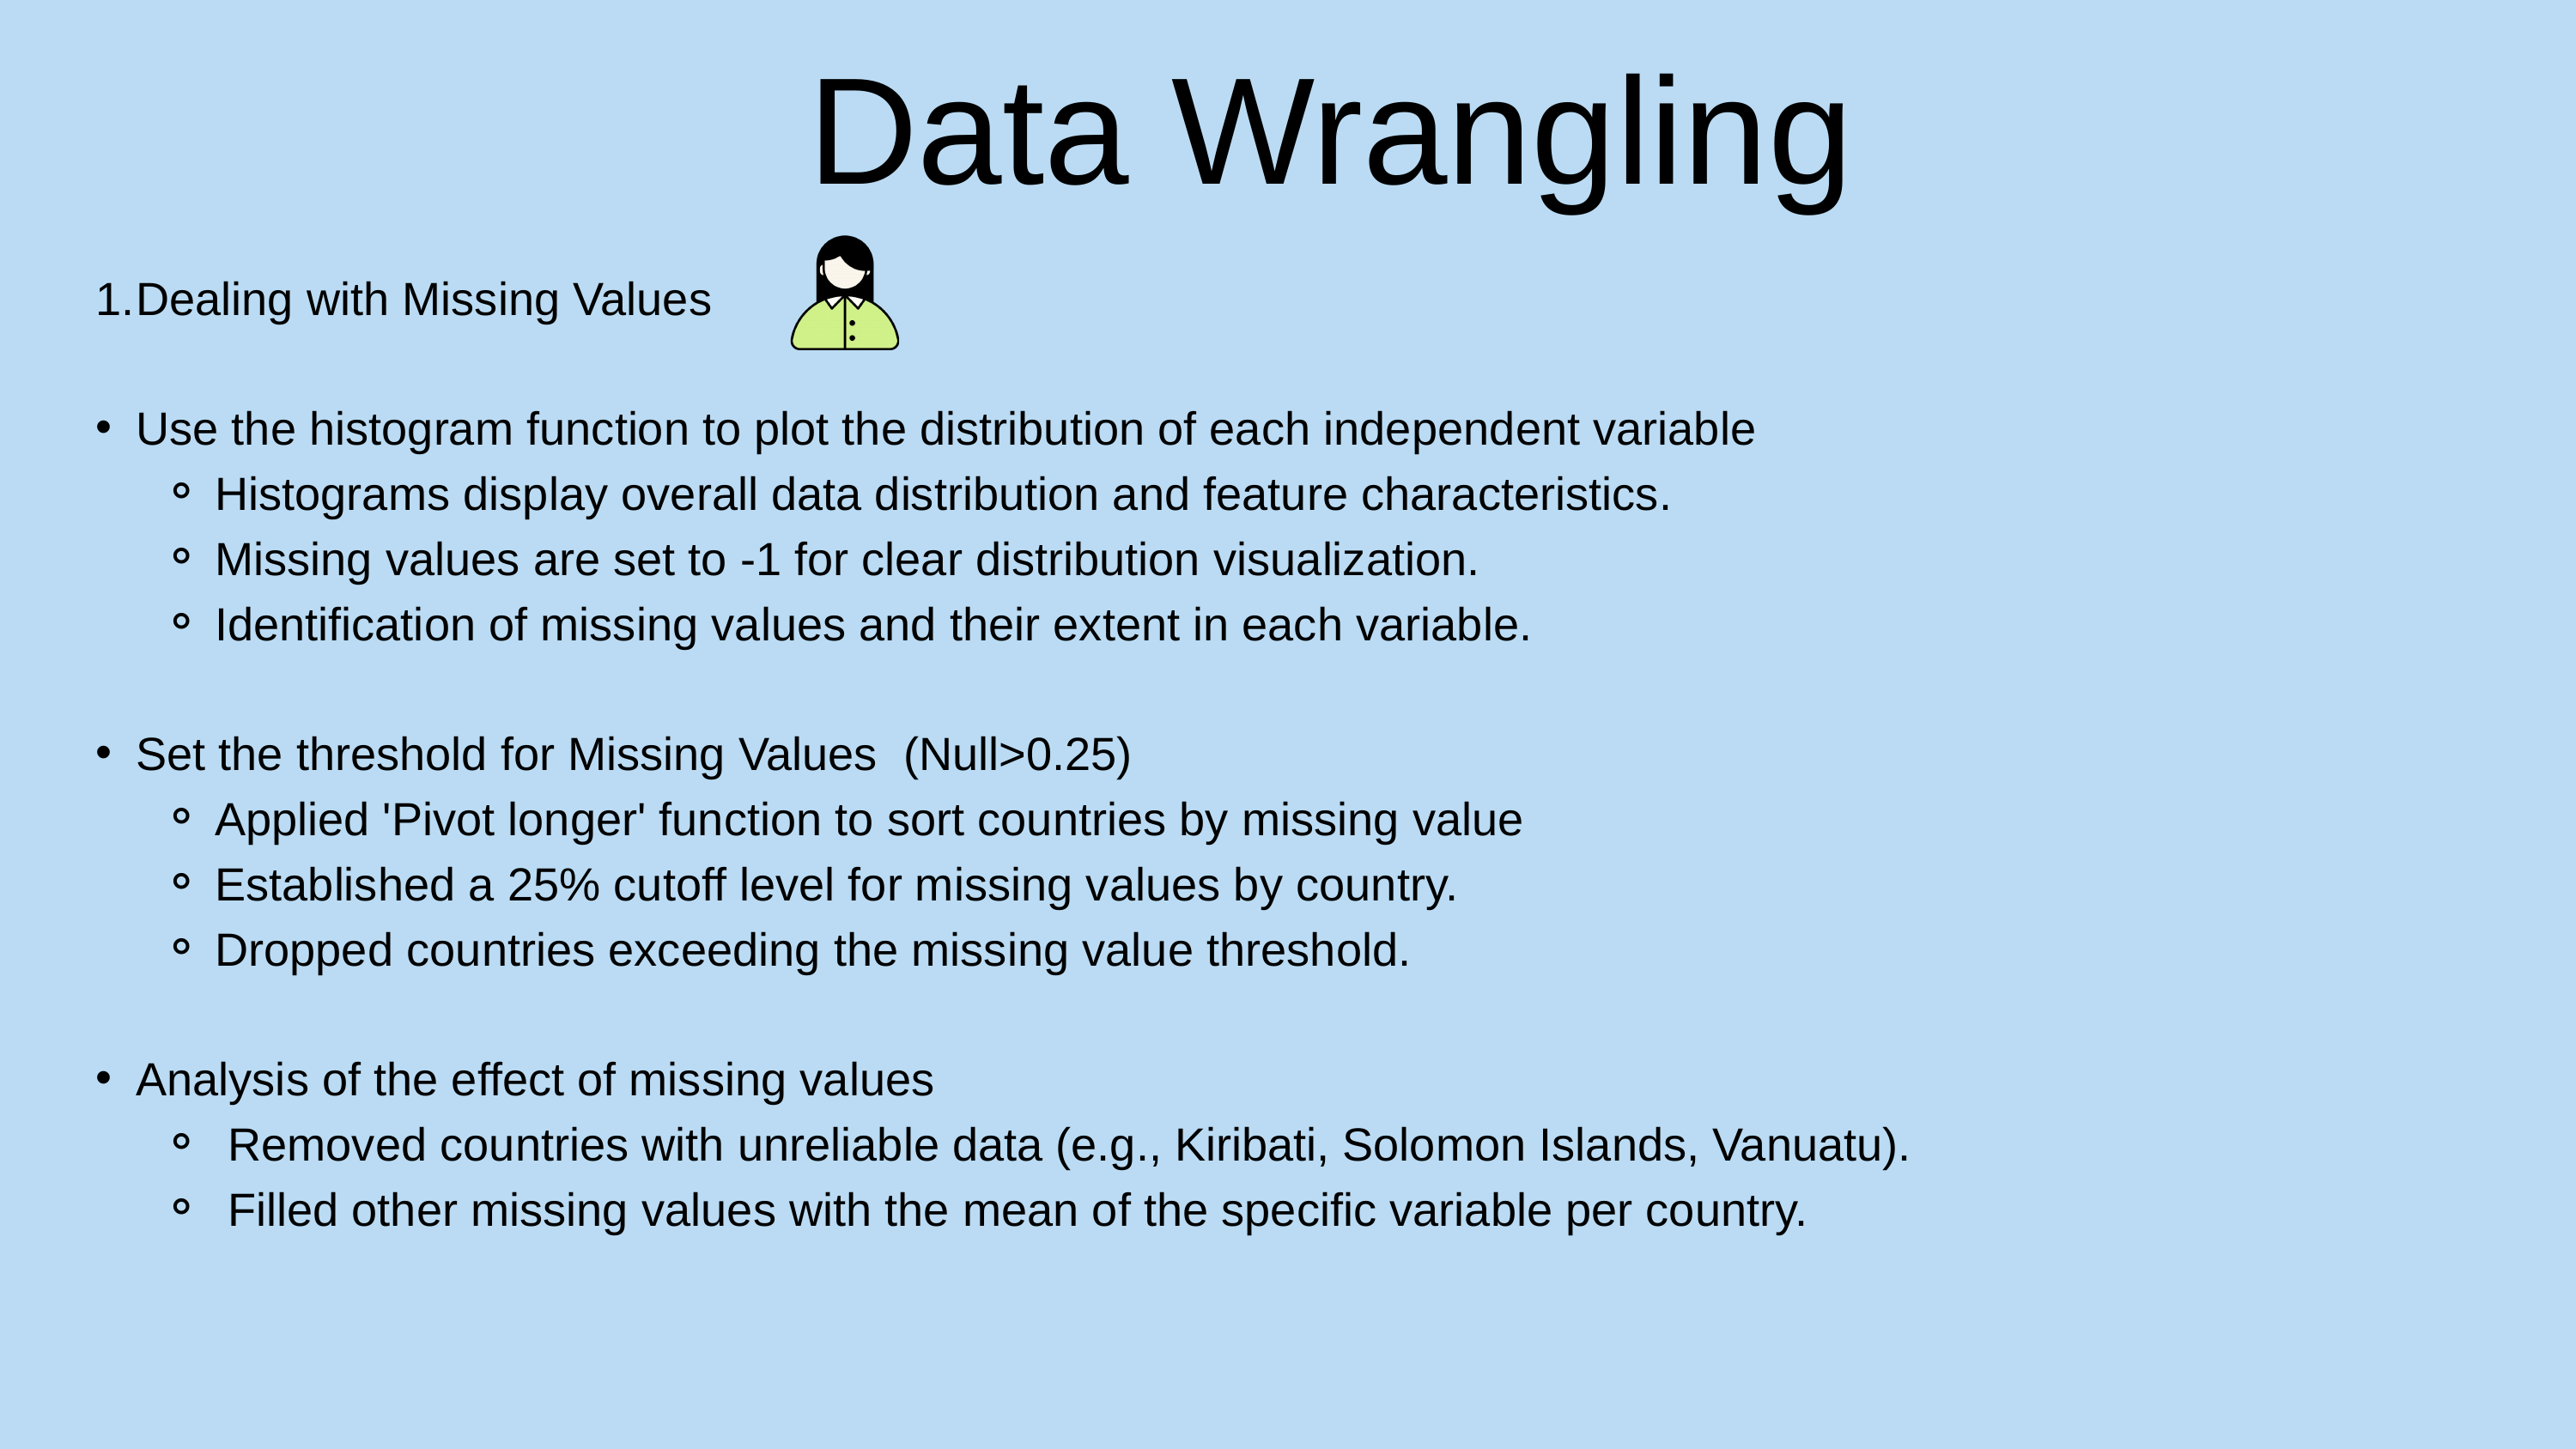

Data Wrangling

Dealing with Missing Values

Use the histogram function to plot the distribution of each independent variable
Histograms display overall data distribution and feature characteristics.
Missing values are set to -1 for clear distribution visualization.
Identification of missing values and their extent in each variable.

Set the threshold for Missing Values  (Null>0.25)
Applied 'Pivot longer' function to sort countries by missing value
Established a 25% cutoff level for missing values by country.
Dropped countries exceeding the missing value threshold.

Analysis of the effect of missing values
 Removed countries with unreliable data (e.g., Kiribati, Solomon Islands, Vanuatu).
 Filled other missing values with the mean of the specific variable per country.